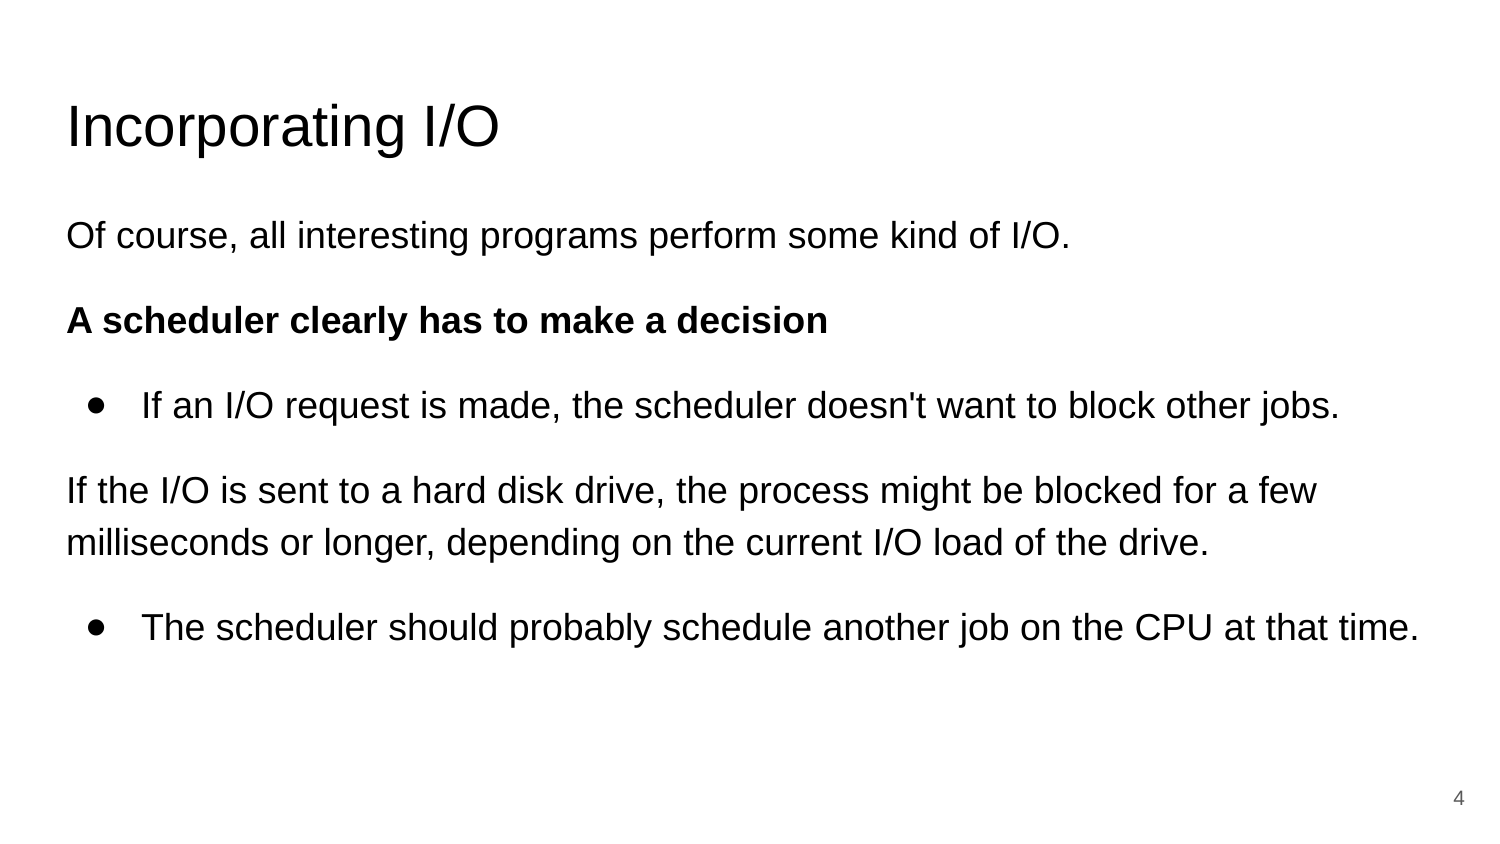

# Incorporating I/O
Of course, all interesting programs perform some kind of I/O.
A scheduler clearly has to make a decision
If an I/O request is made, the scheduler doesn't want to block other jobs.
If the I/O is sent to a hard disk drive, the process might be blocked for a few milliseconds or longer, depending on the current I/O load of the drive.
The scheduler should probably schedule another job on the CPU at that time.
4